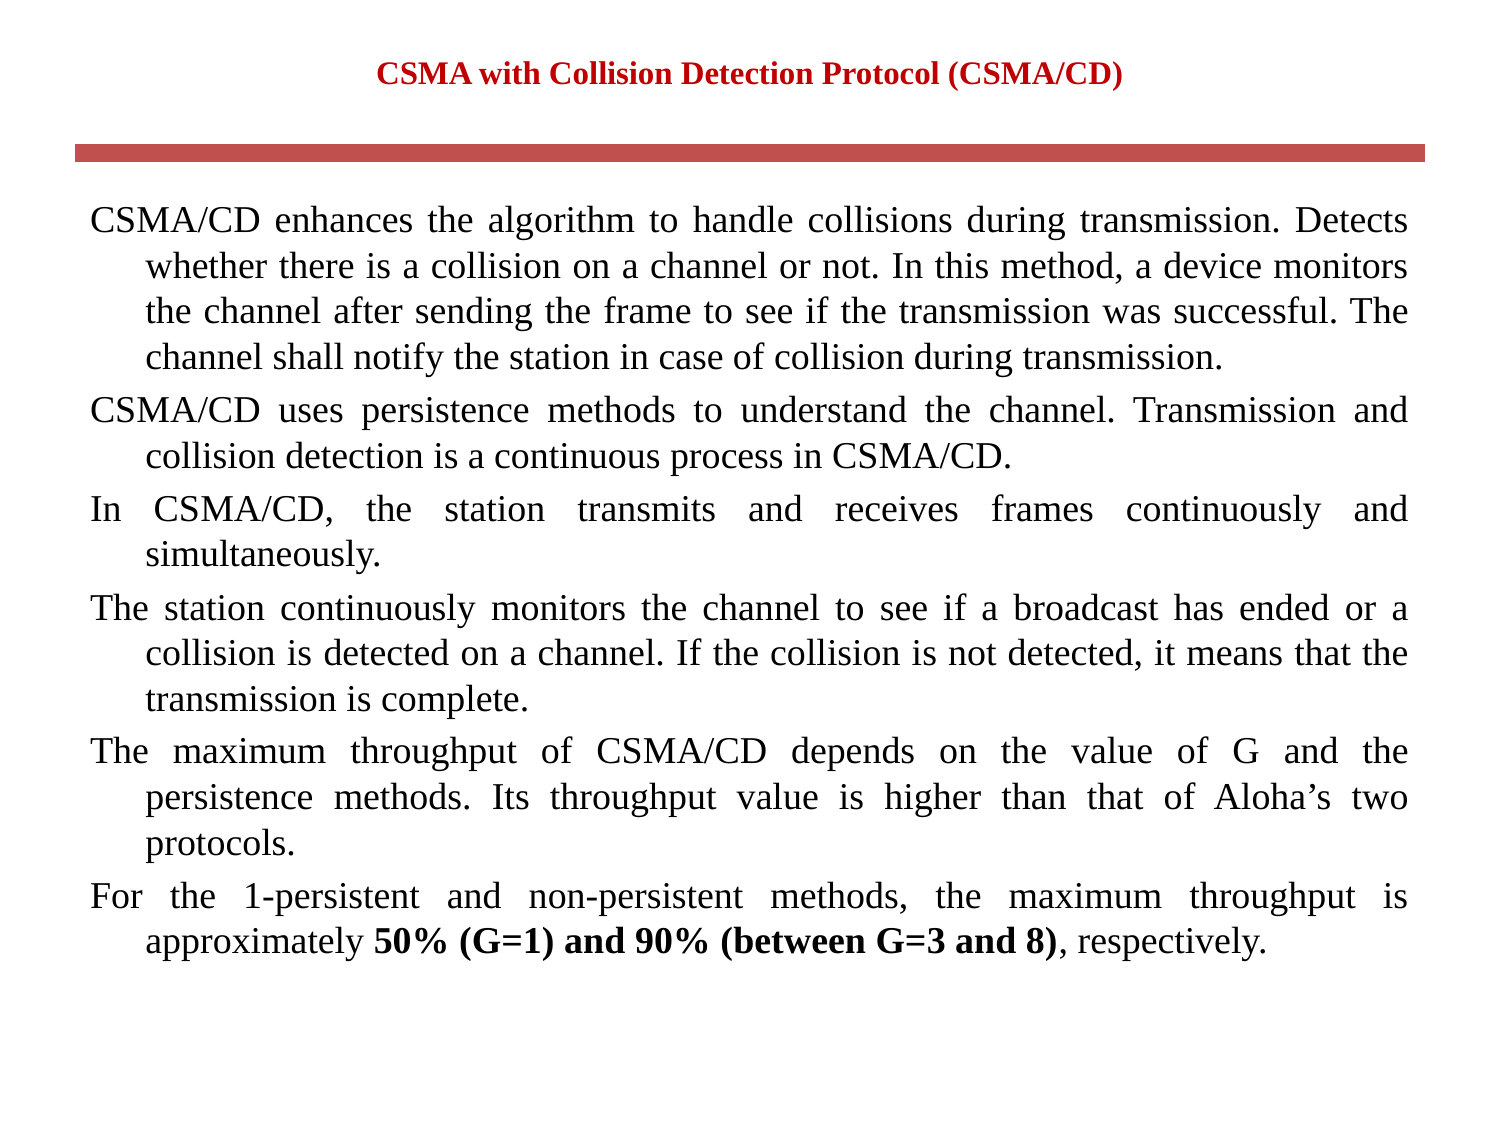

# CSMA with Collision Detection Protocol (CSMA/CD)
CSMA/CD enhances the algorithm to handle collisions during transmission. Detects whether there is a collision on a channel or not. In this method, a device monitors the channel after sending the frame to see if the transmission was successful. The channel shall notify the station in case of collision during transmission.
CSMA/CD uses persistence methods to understand the channel. Transmission and collision detection is a continuous process in CSMA/CD.
In CSMA/CD, the station transmits and receives frames continuously and simultaneously.
The station continuously monitors the channel to see if a broadcast has ended or a collision is detected on a channel. If the collision is not detected, it means that the transmission is complete.
The maximum throughput of CSMA/CD depends on the value of G and the persistence methods. Its throughput value is higher than that of Aloha’s two protocols.
For the 1-persistent and non-persistent methods, the maximum throughput is approximately 50% (G=1) and 90% (between G=3 and 8), respectively.